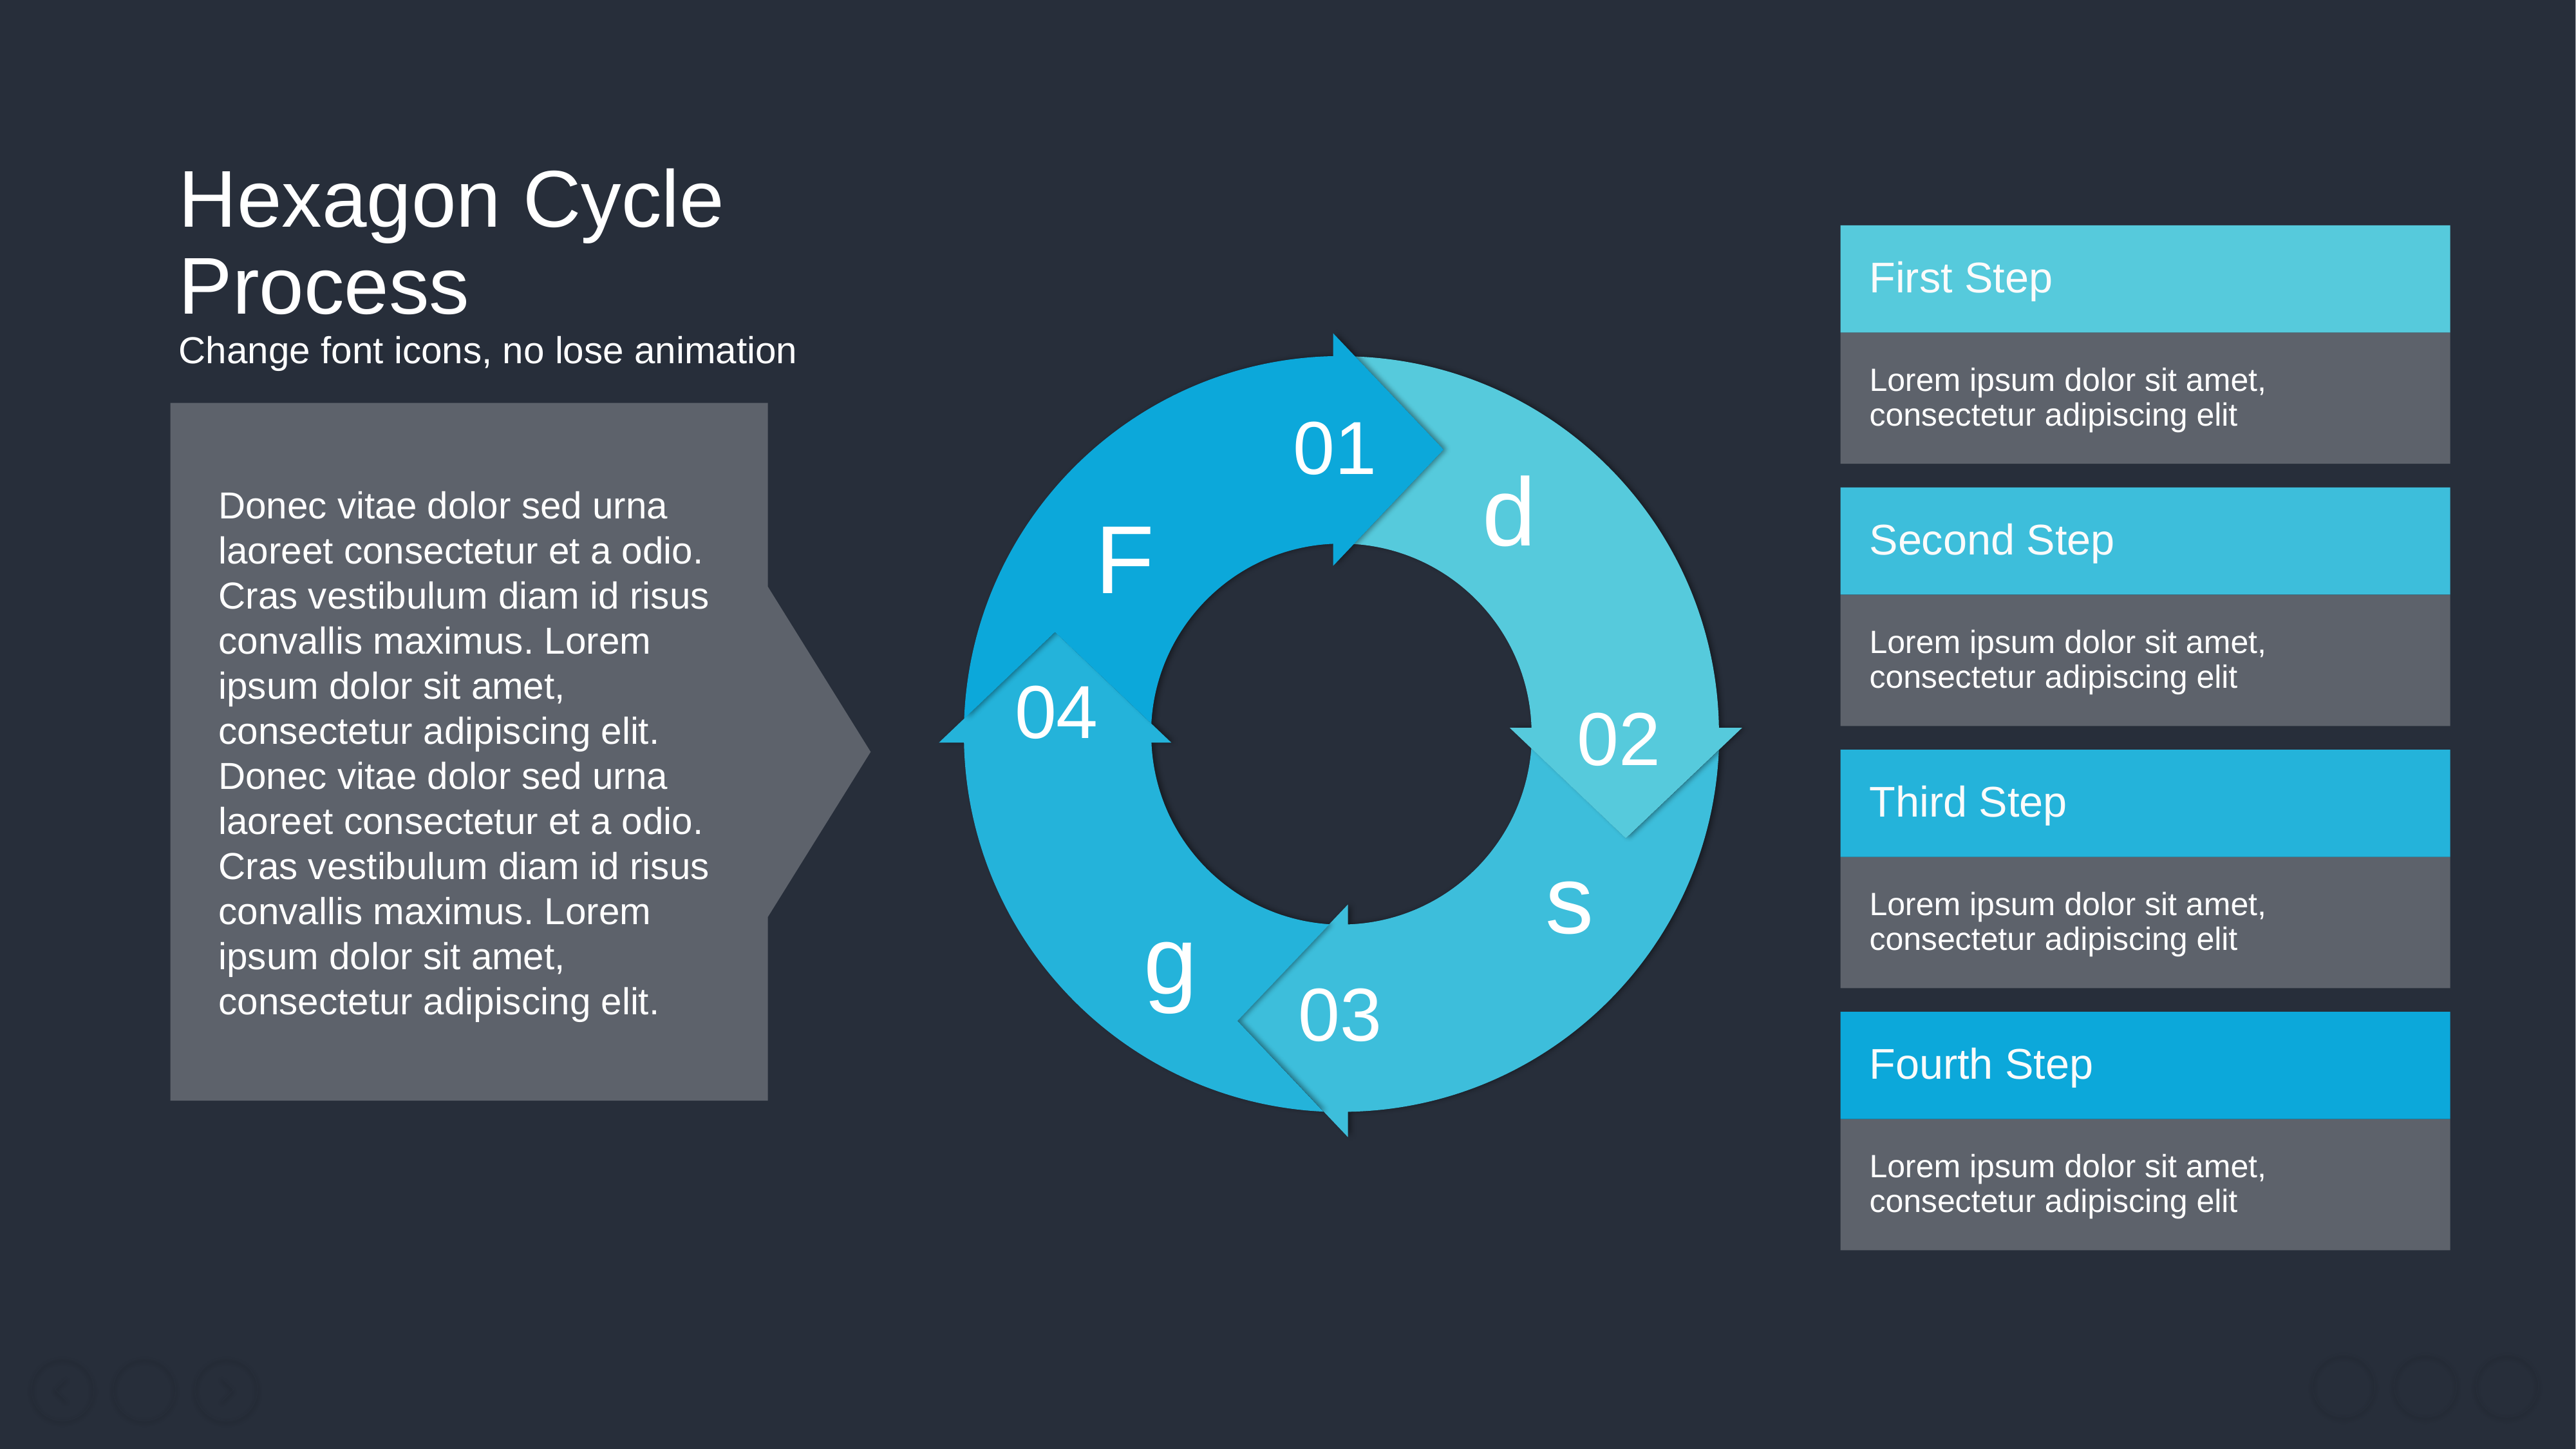

Hexagon Cycle Process
Change font icons, no lose animation
First Step
Lorem ipsum dolor sit amet, consectetur adipiscing elit

01
F

d
02
Donec vitae dolor sed urna laoreet consectetur et a odio. Cras vestibulum diam id risus convallis maximus. Lorem ipsum dolor sit amet, consectetur adipiscing elit. Donec vitae dolor sed urna laoreet consectetur et a odio. Cras vestibulum diam id risus convallis maximus. Lorem ipsum dolor sit amet, consectetur adipiscing elit.
Second Step
Lorem ipsum dolor sit amet, consectetur adipiscing elit

04
g

s
03
Third Step
Lorem ipsum dolor sit amet, consectetur adipiscing elit
Fourth Step
Lorem ipsum dolor sit amet, consectetur adipiscing elit